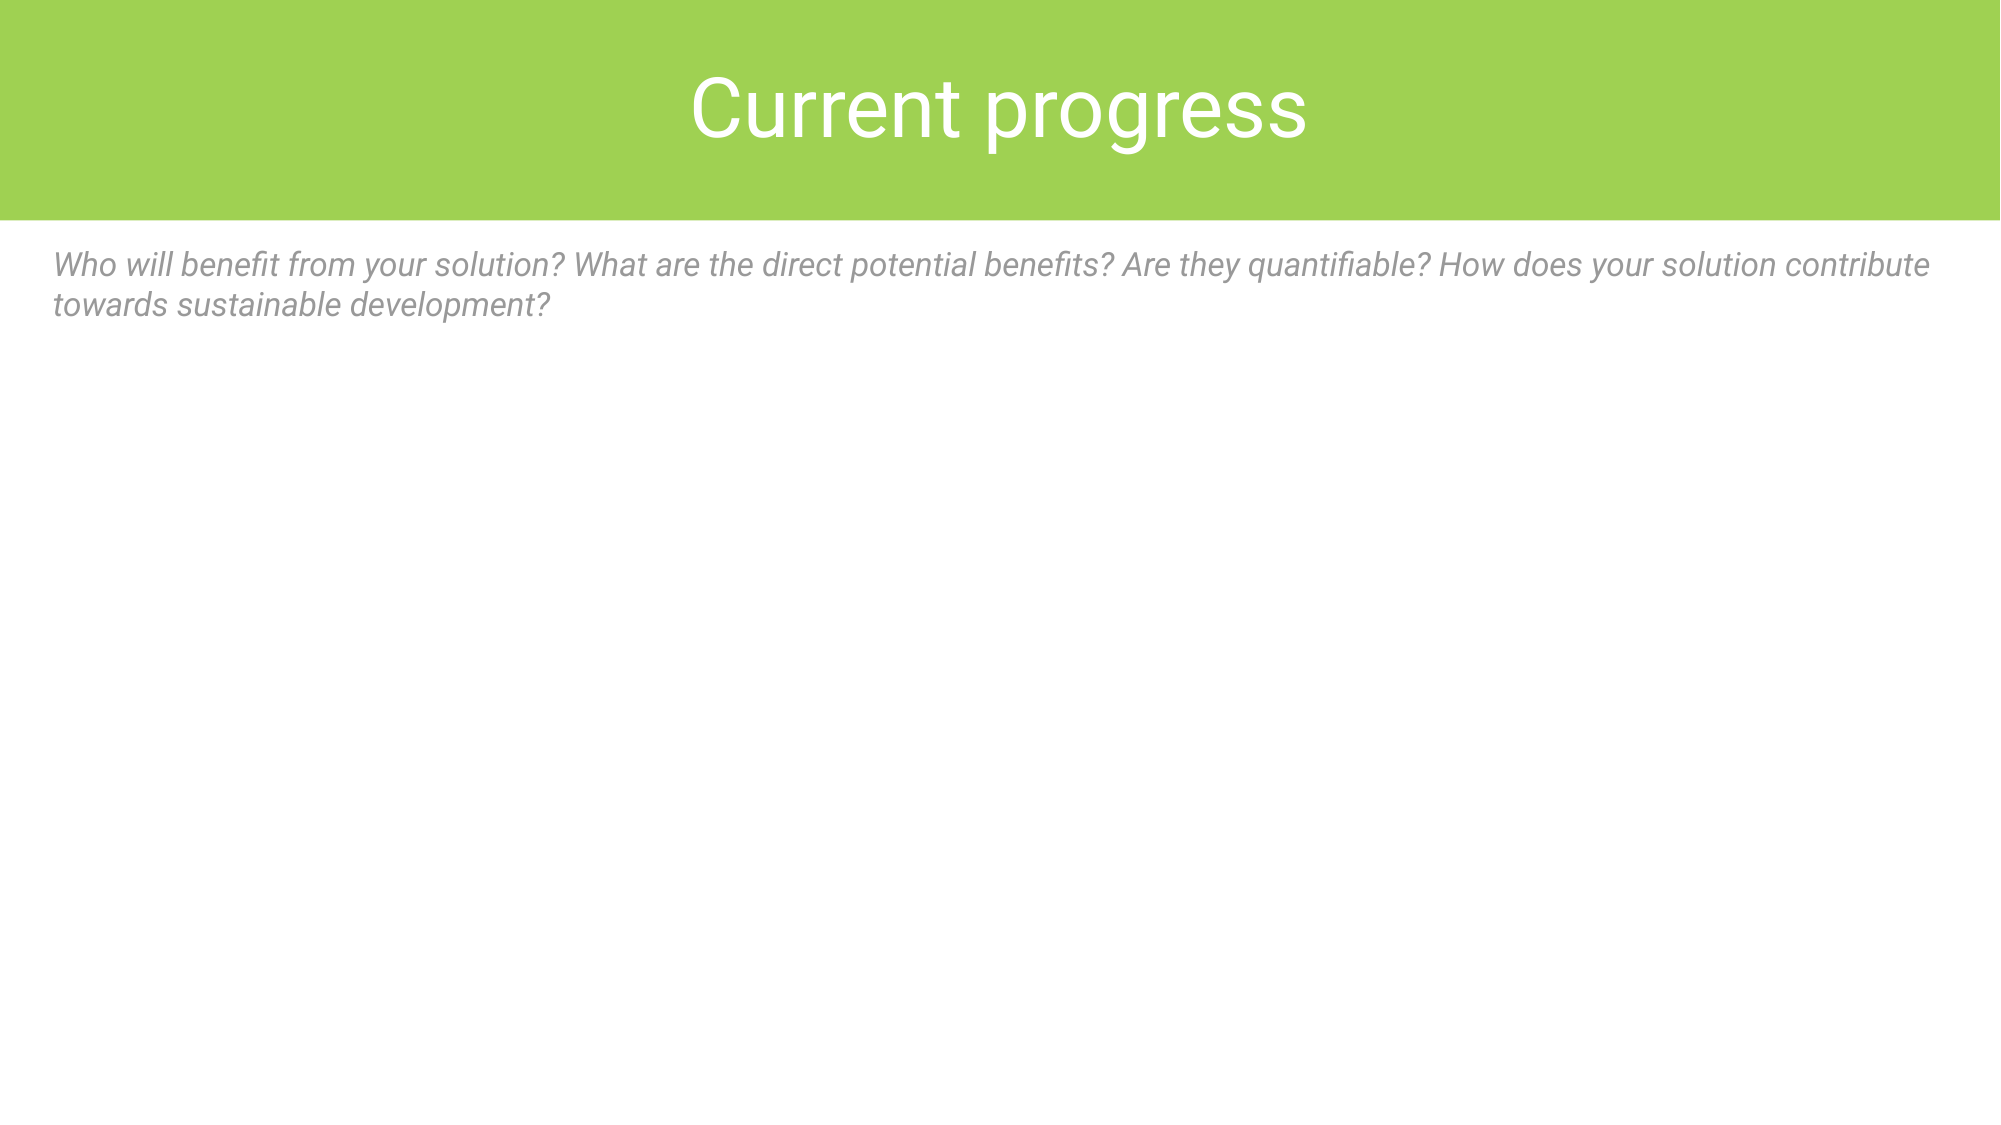

# Current progress
Who will benefit from your solution? What are the direct potential benefits? Are they quantifiable? How does your solution contribute towards sustainable development?